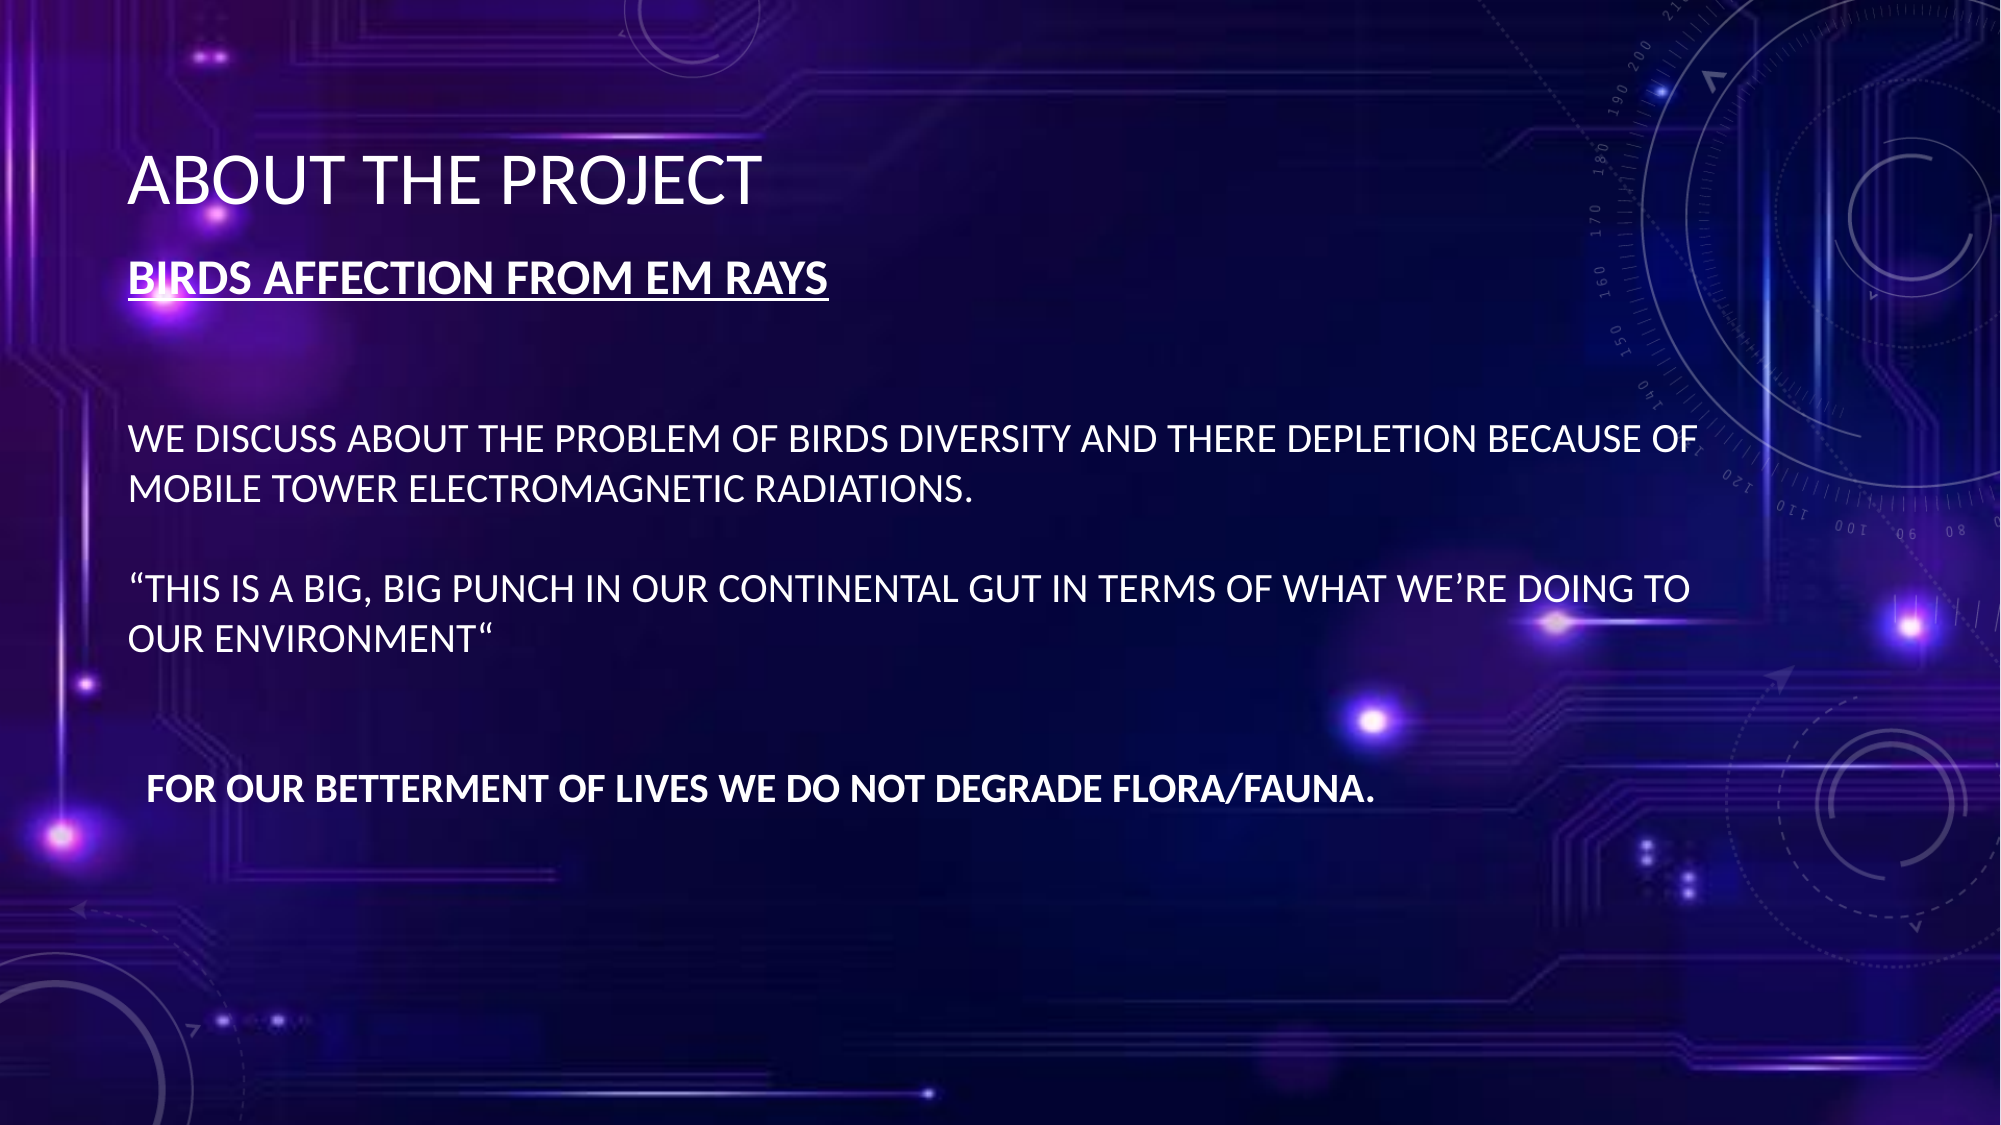

# ABOUT THE PROJECT BIRDS AFFECTION FROM EM RAYS
WE DISCUSS ABOUT THE PROBLEM OF BIRDS DIVERSITY AND THERE DEPLETION BECAUSE OF MOBILE TOWER ELECTROMAGNETIC RADIATIONS.

“THIS IS A BIG, BIG PUNCH IN OUR CONTINENTAL GUT IN TERMS OF WHAT WE’RE DOING TO OUR ENVIRONMENT“

FOR OUR BETTERMENT OF LIVES WE DO NOT DEGRADE FLORA/FAUNA.